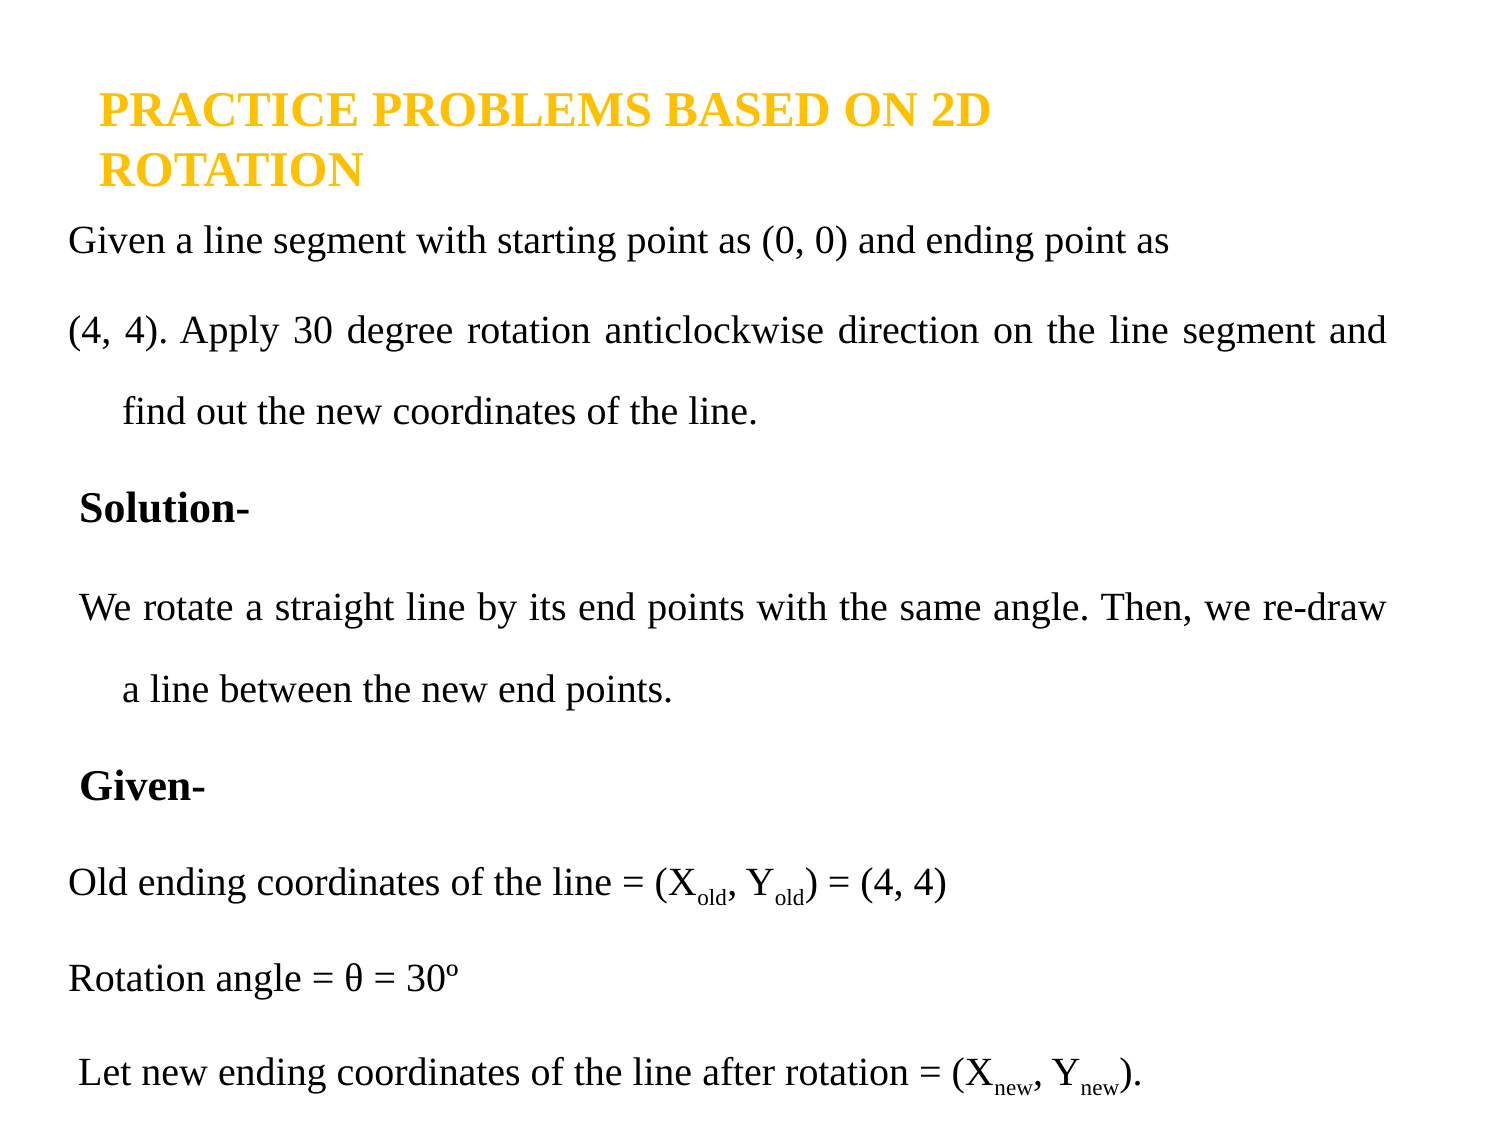

PRACTICE PROBLEMS BASED ON 2D ROTATION
Given a line segment with starting point as (0, 0) and ending point as
(4, 4). Apply 30 degree rotation anticlockwise direction on the line segment and find out the new coordinates of the line.
 Solution-
 We rotate a straight line by its end points with the same angle. Then, we re-draw a line between the new end points.
 Given-
Old ending coordinates of the line = (Xold, Yold) = (4, 4)
Rotation angle = θ = 30º
 Let new ending coordinates of the line after rotation = (Xnew, Ynew).